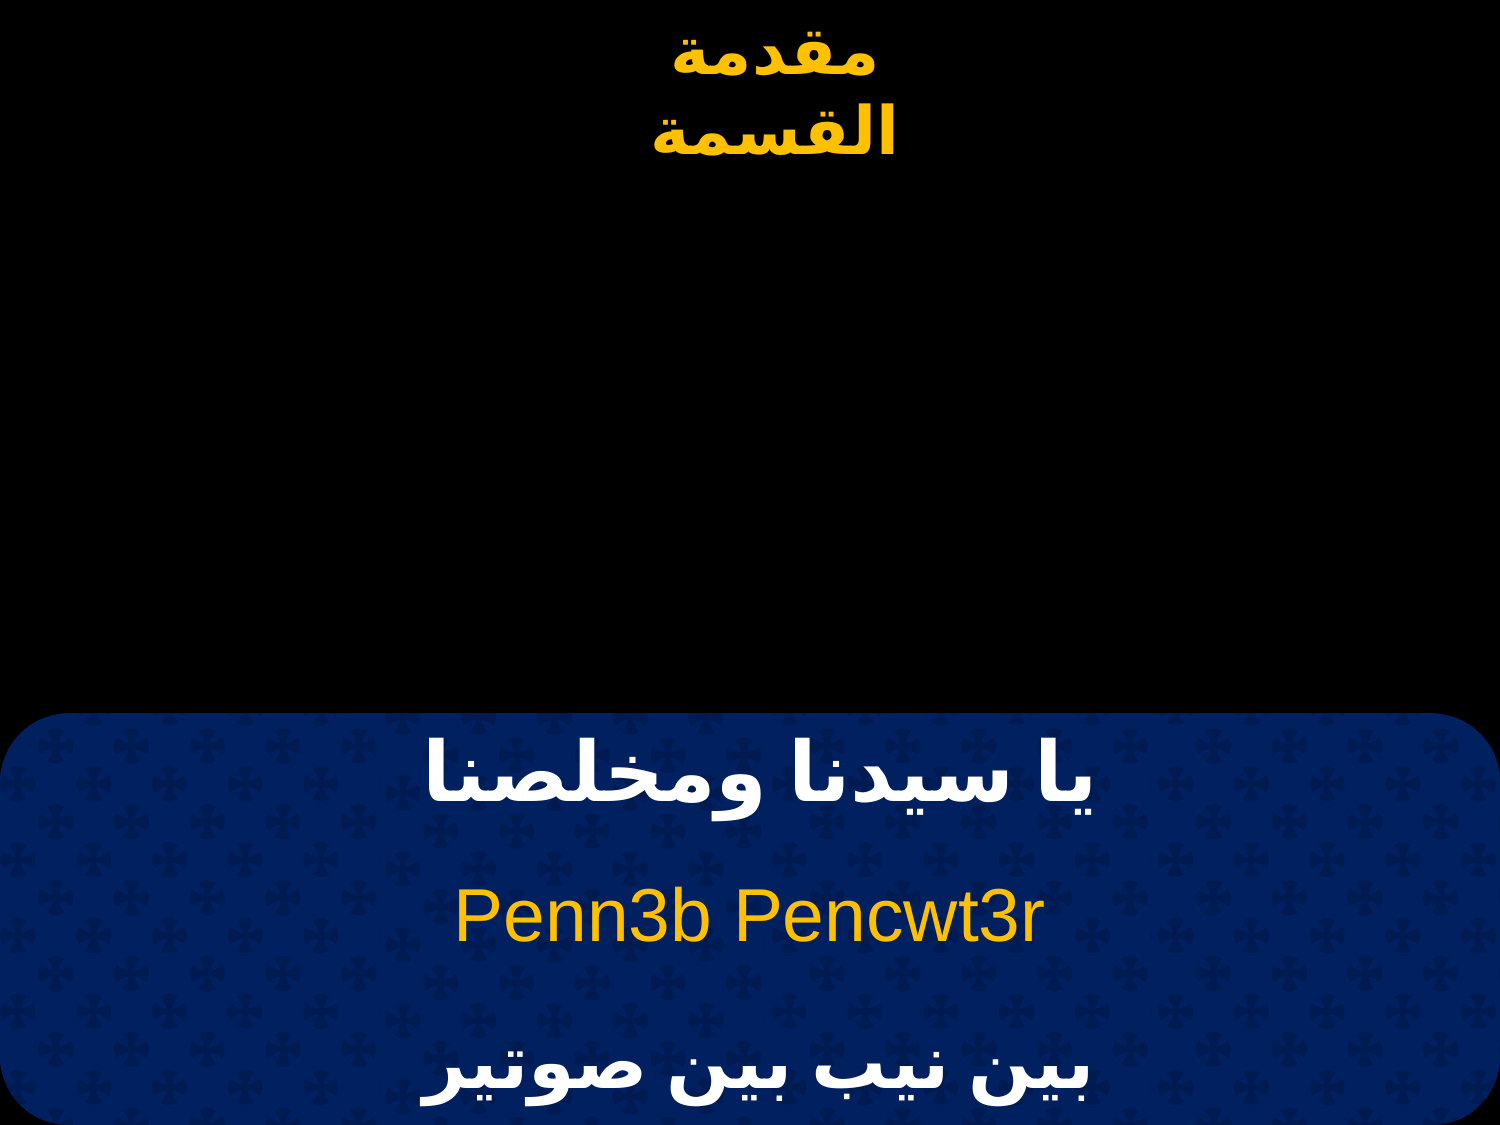

# يا سيدنا ومخلصنا
Penn3b Pencwt3r
بين نيب بين صوتير